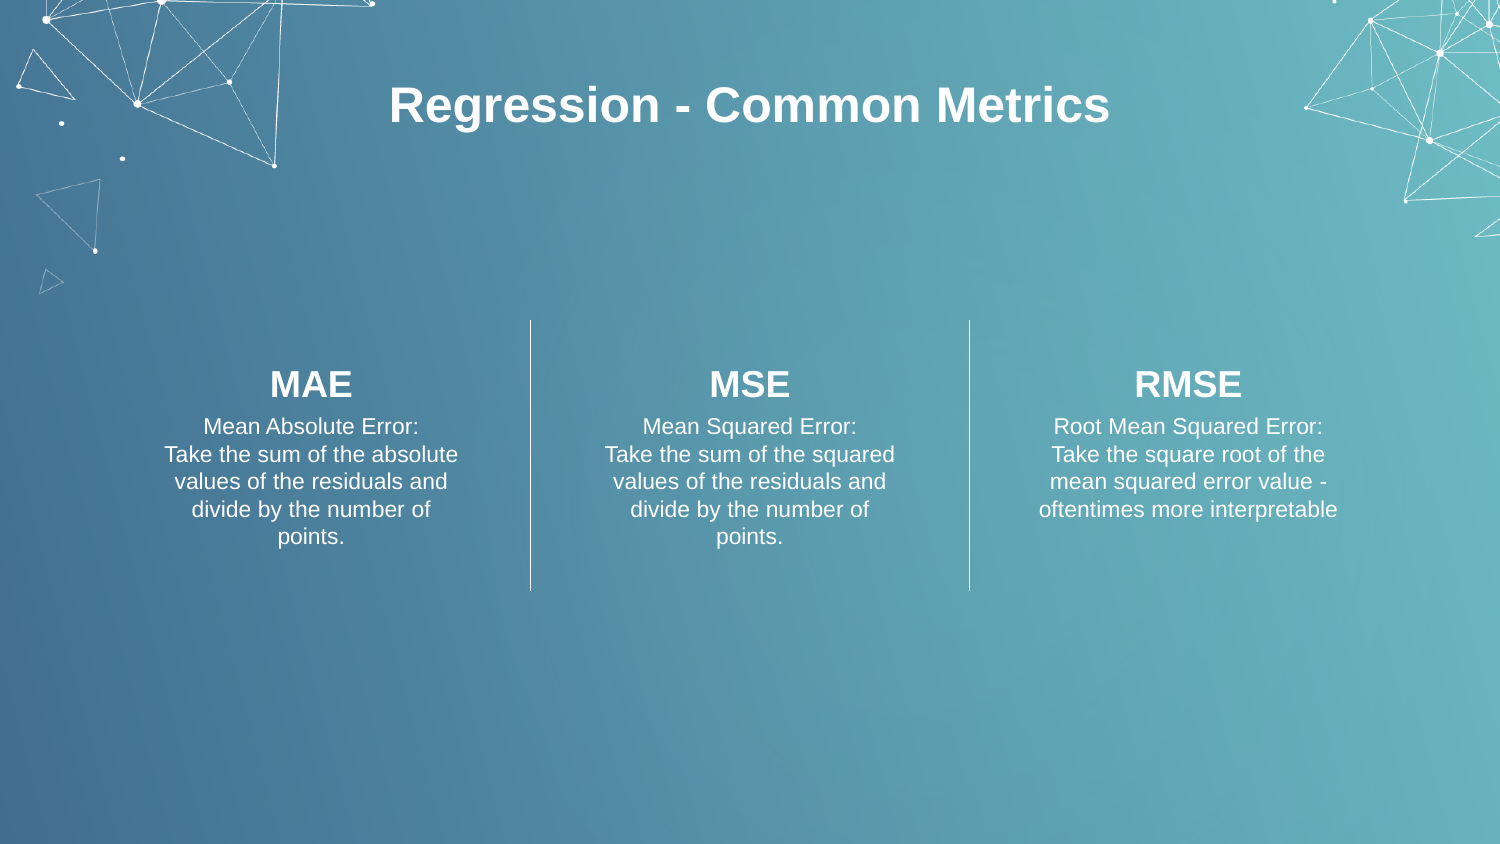

# Regression - Common Metrics
MAE
MSE
RMSE
Mean Absolute Error:
Take the sum of the absolute values of the residuals and divide by the number of points.
Mean Squared Error:
Take the sum of the squared values of the residuals and divide by the number of points.
Root Mean Squared Error:
Take the square root of the mean squared error value - oftentimes more interpretable